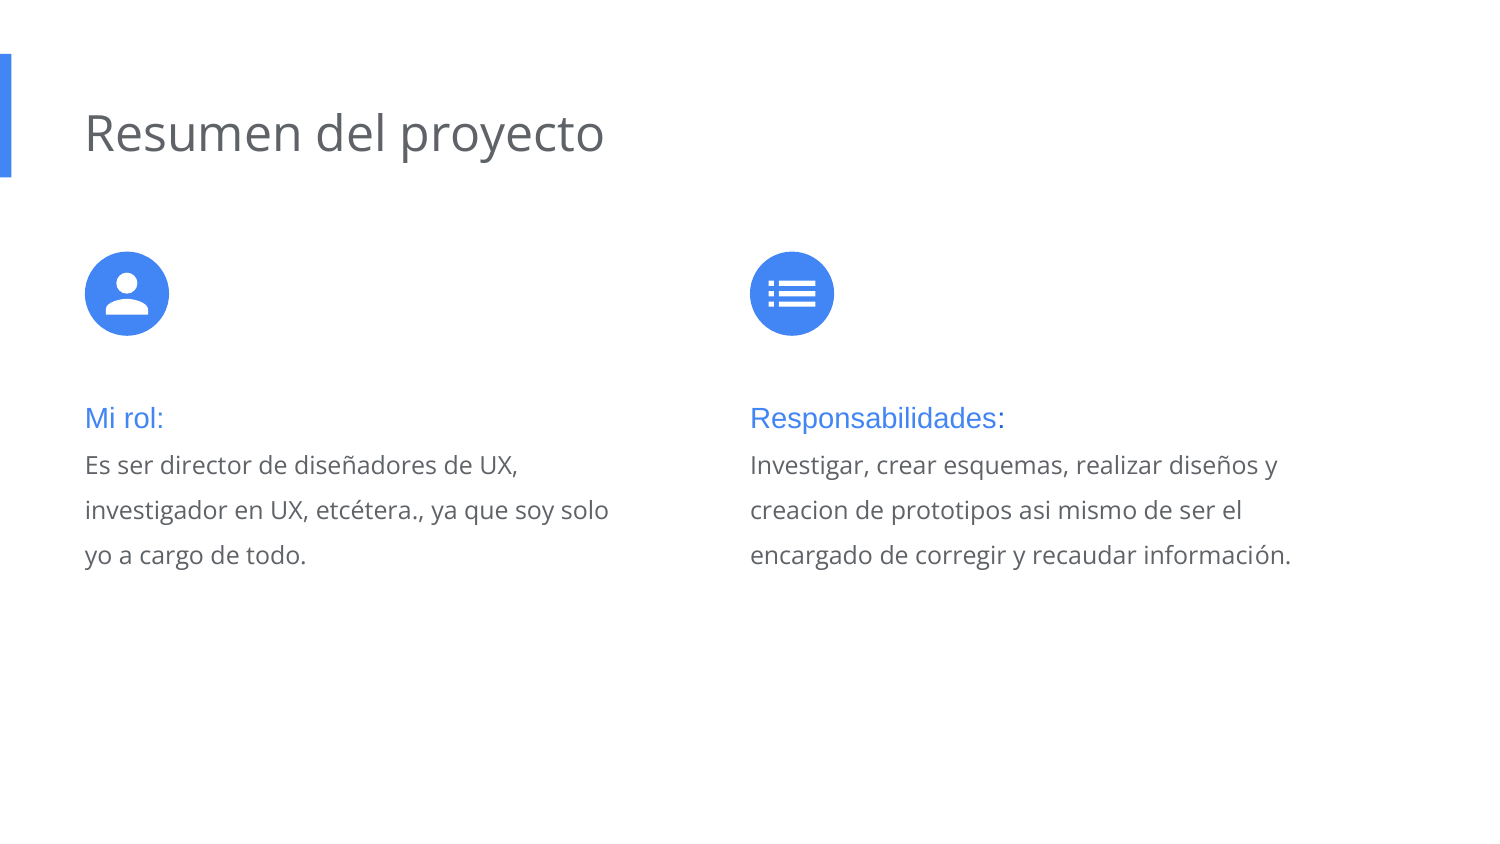

Resumen del proyecto

Mi rol:
Es ser director de diseñadores de UX, investigador en UX, etcétera., ya que soy solo yo a cargo de todo.
Responsabilidades:
Investigar, crear esquemas, realizar diseños y creacion de prototipos asi mismo de ser el encargado de corregir y recaudar información.